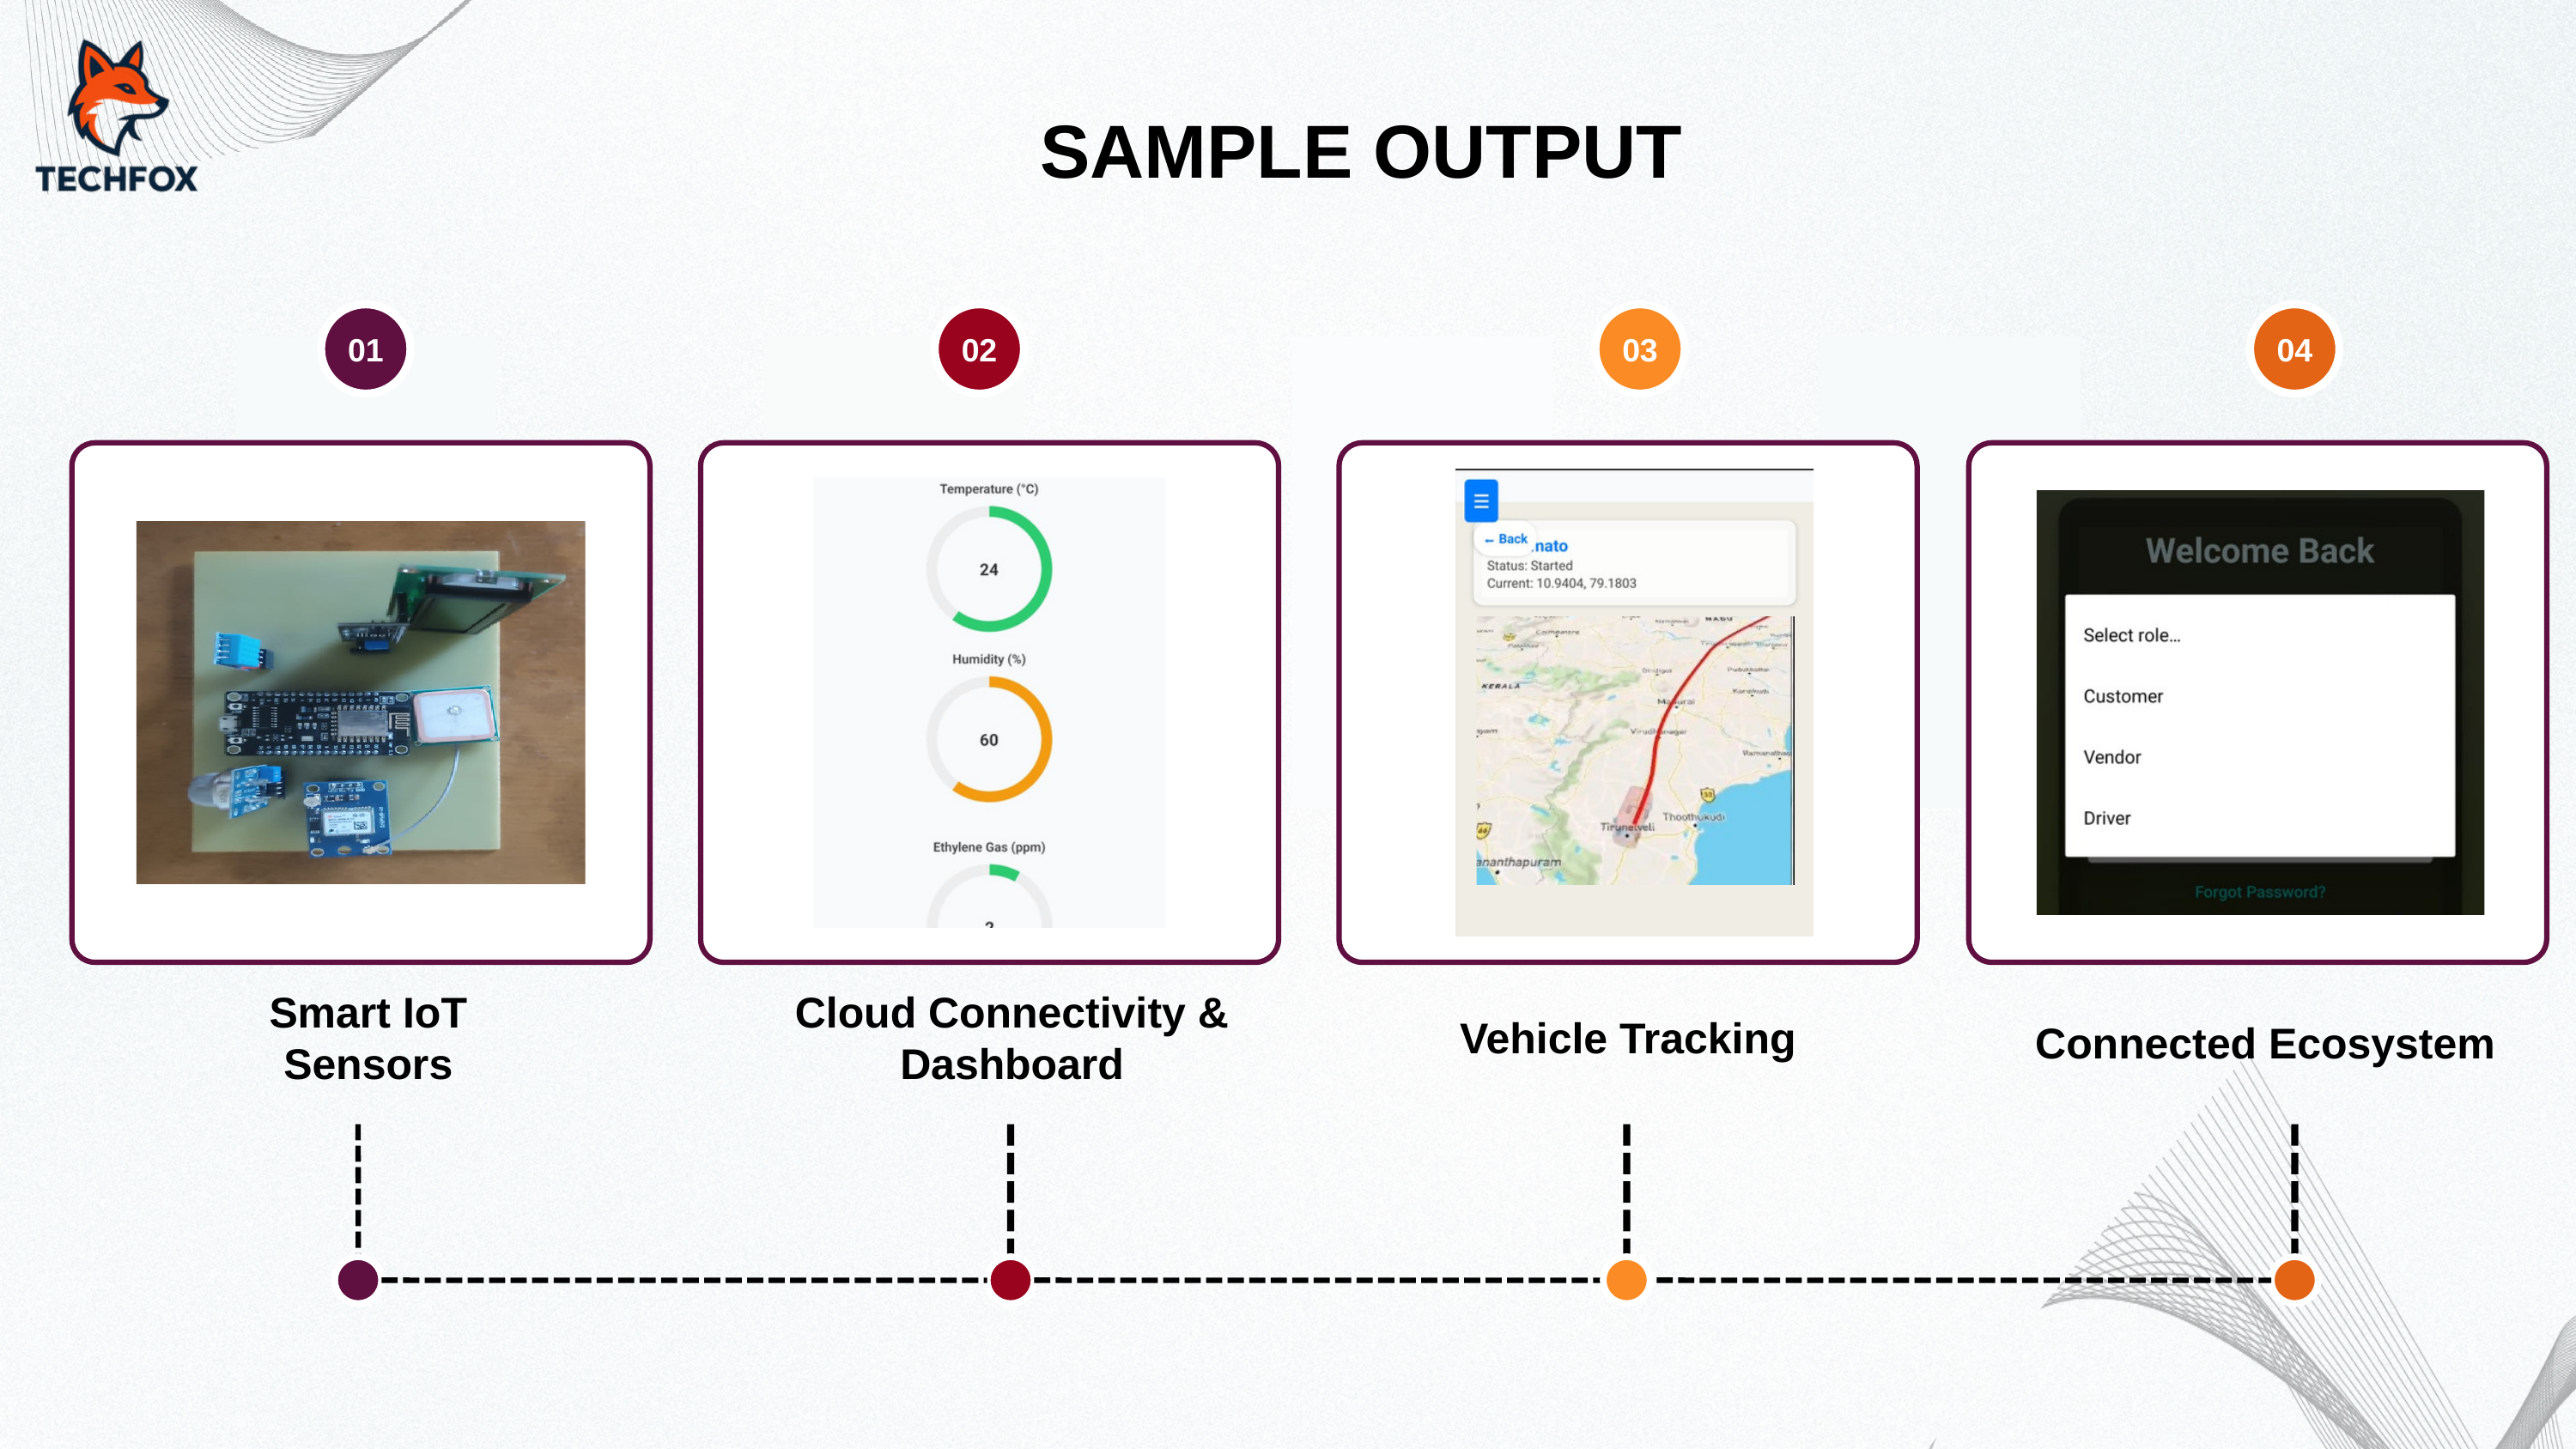

SAMPLE OUTPUT

01

02

03

04

Smart IoT Sensors
Cloud Connectivity & Dashboard

Vehicle Tracking
Connected Ecosystem